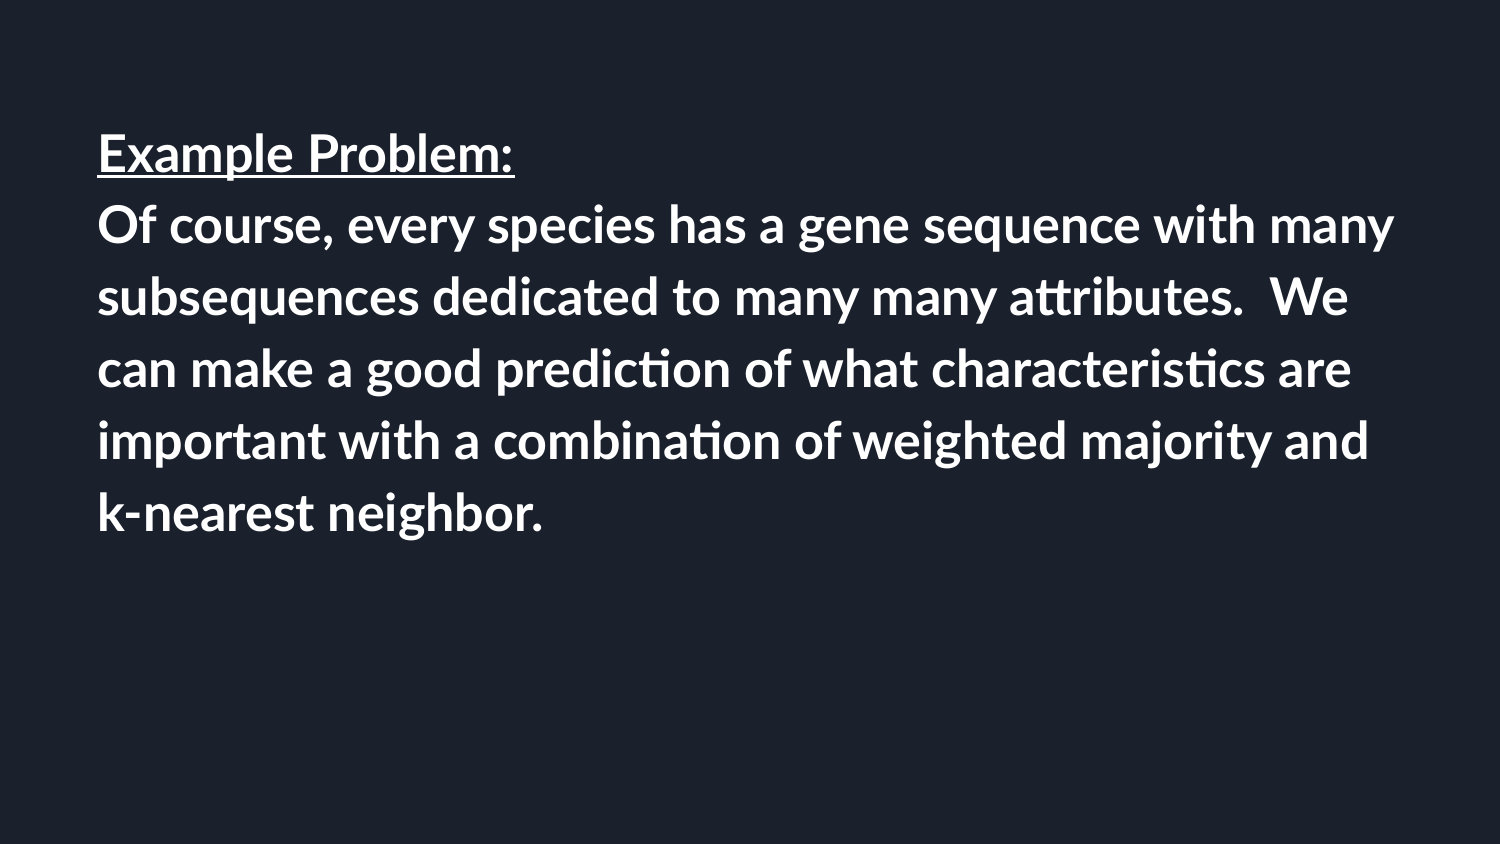

Example Problem:
Of course, every species has a gene sequence with many subsequences dedicated to many many attributes.  We can make a good prediction of what characteristics are important with a combination of weighted majority and k-nearest neighbor.
Selling your idea